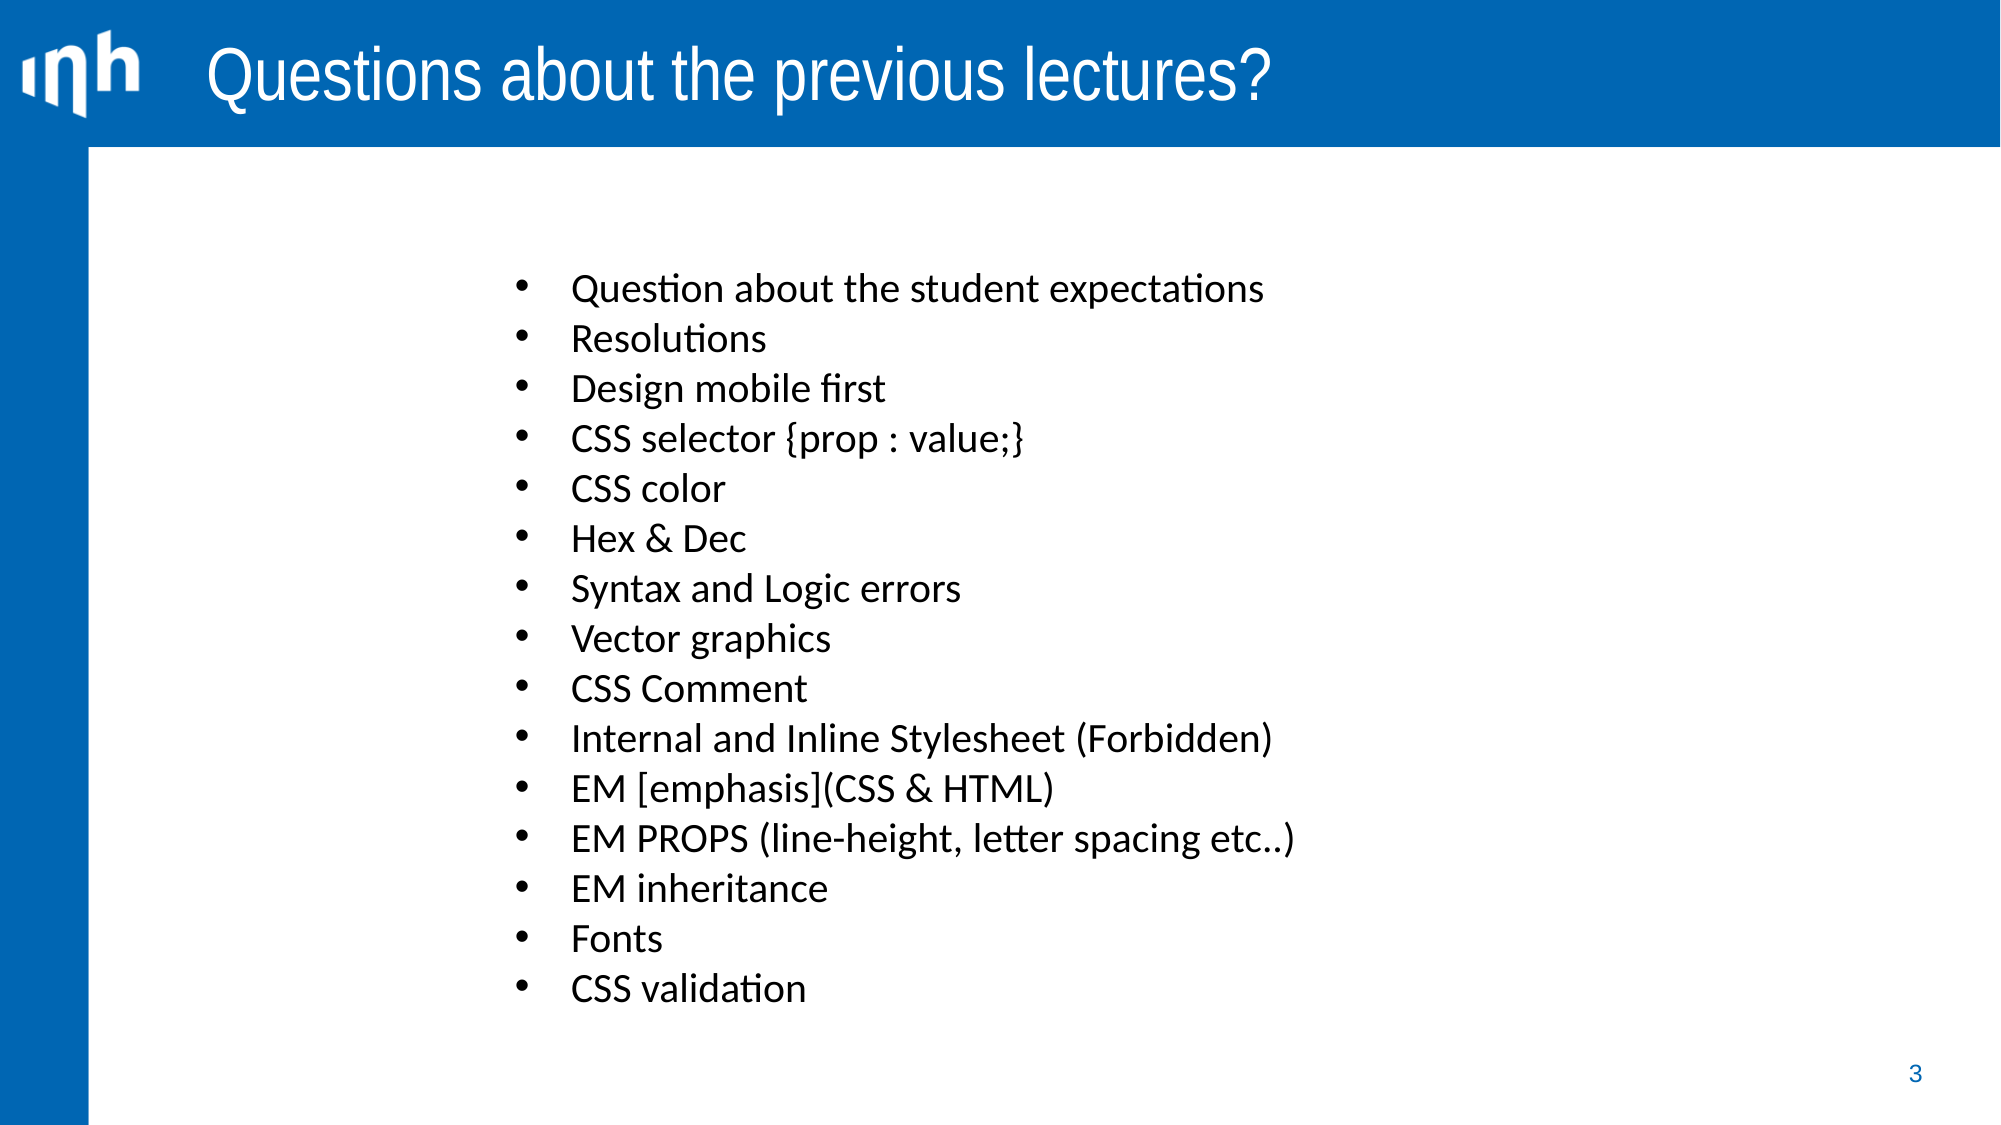

Questions about the previous lectures?
Question about the student expectations
Resolutions
Design mobile first
CSS selector {prop : value;}
CSS color
Hex & Dec
Syntax and Logic errors
Vector graphics
CSS Comment
Internal and Inline Stylesheet (Forbidden)
EM [emphasis](CSS & HTML)
EM PROPS (line-height, letter spacing etc..)
EM inheritance
Fonts
CSS validation
3